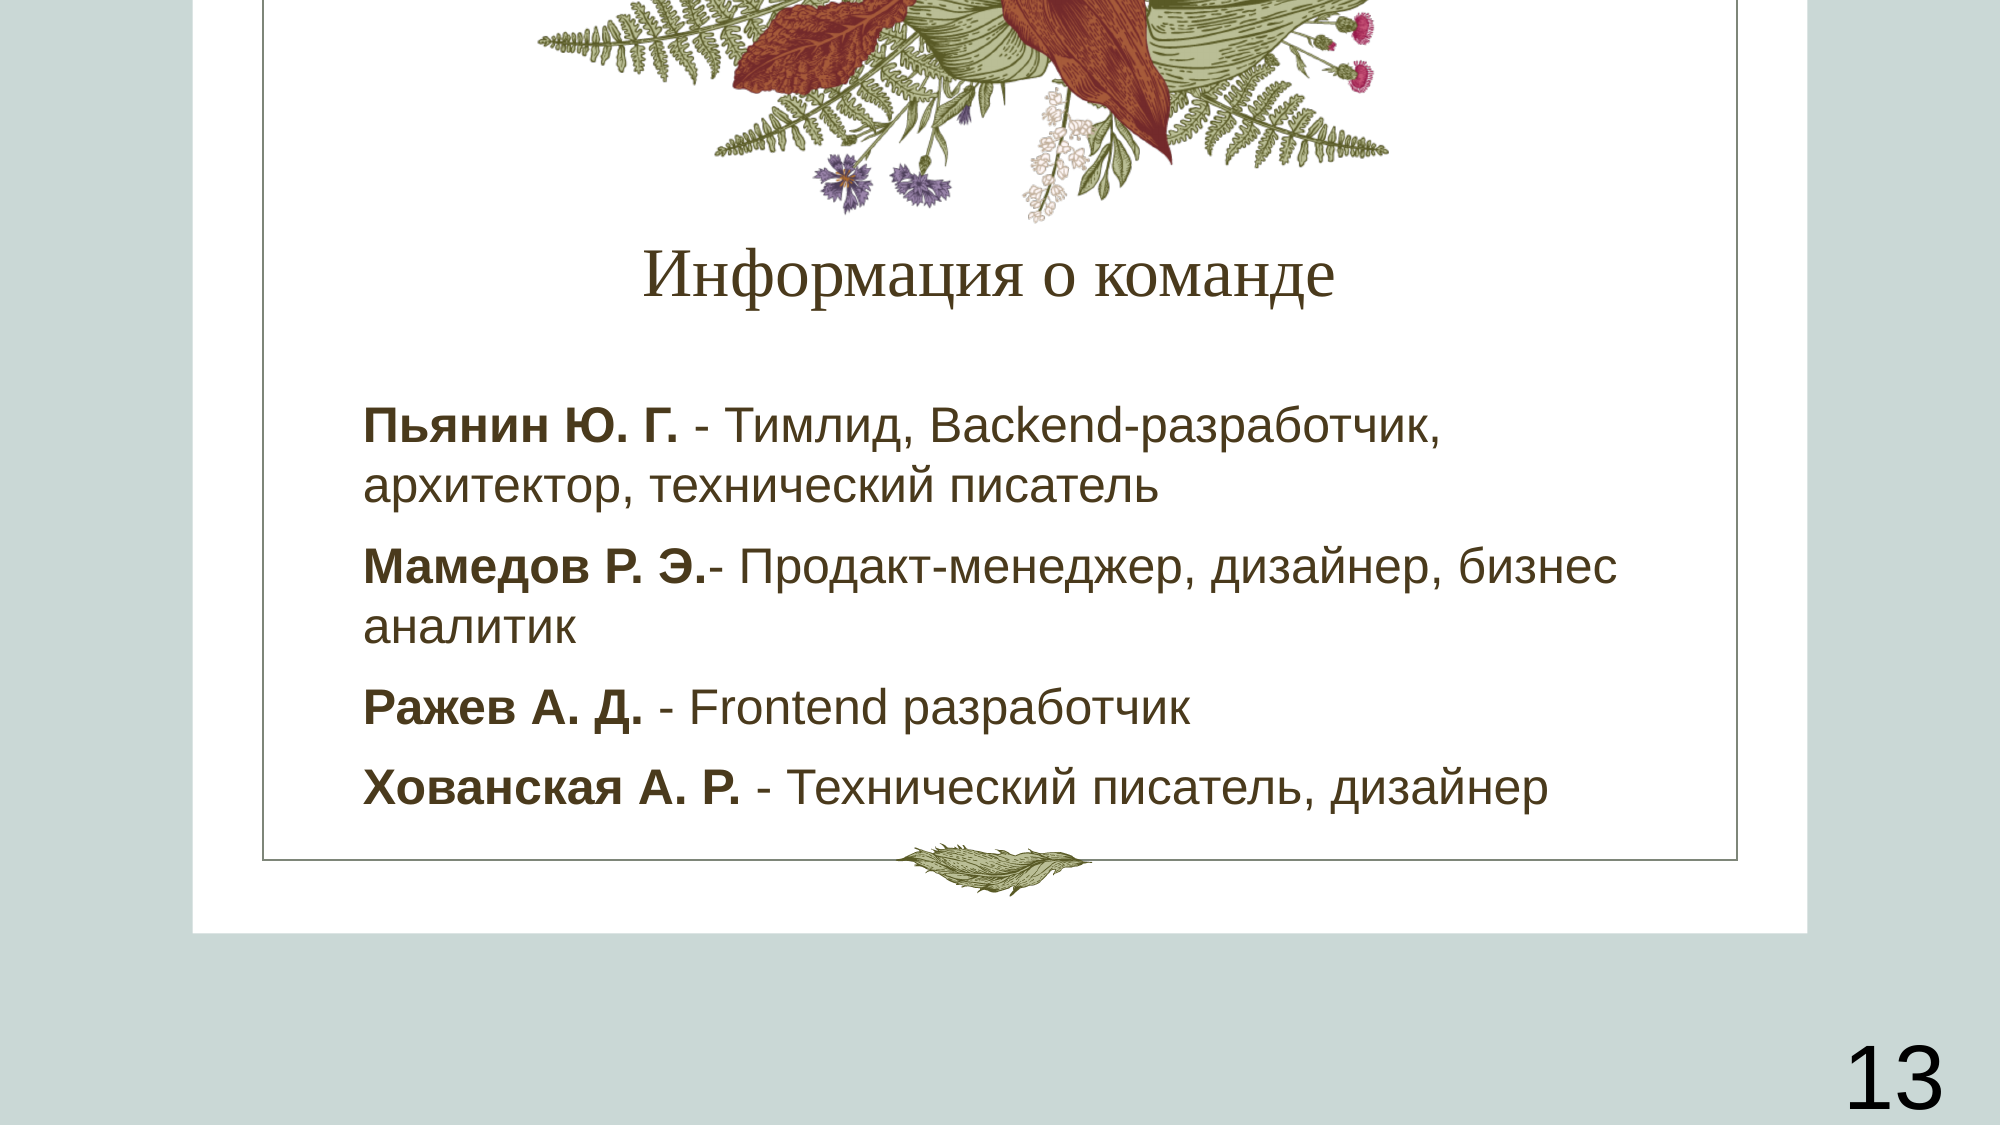

# Информация о команде
Пьянин Ю. Г. - Тимлид, Backend-разработчик, архитектор, технический писатель
Мамедов Р. Э.- Продакт-менеджер, дизайнер, бизнес аналитик
Ражев А. Д. - Frontend разработчик
Хованская А. Р. - Технический писатель, дизайнер

13